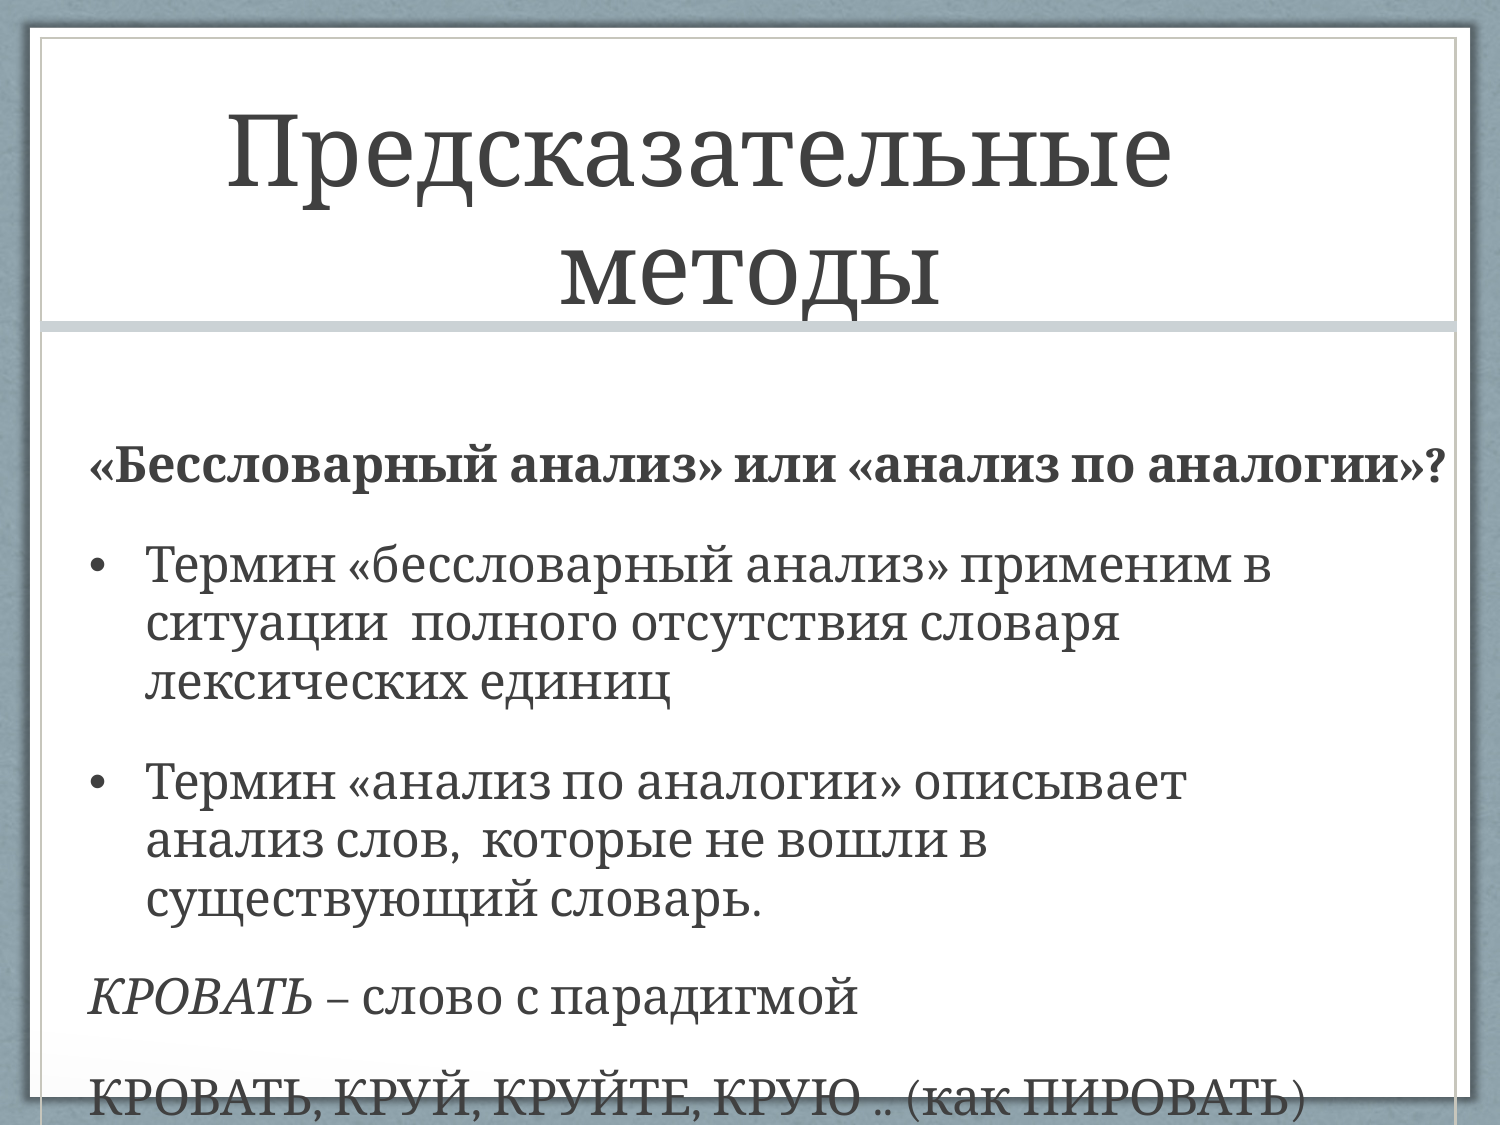

| Предсказательные методы |
| --- |
| «Бессловарный анализ» или «анализ по аналогии»? Термин «бессловарный анализ» применим в ситуации полного отсутствия словаря лексических единиц Термин «анализ по аналогии» описывает анализ слов, которые не вошли в существующий словарь. КРОВАТЬ – слово с парадигмой КРОВАТЬ, КРУЙ, КРУЙТЕ, КРУЮ .. (как ПИРОВАТЬ) |
| 41 |